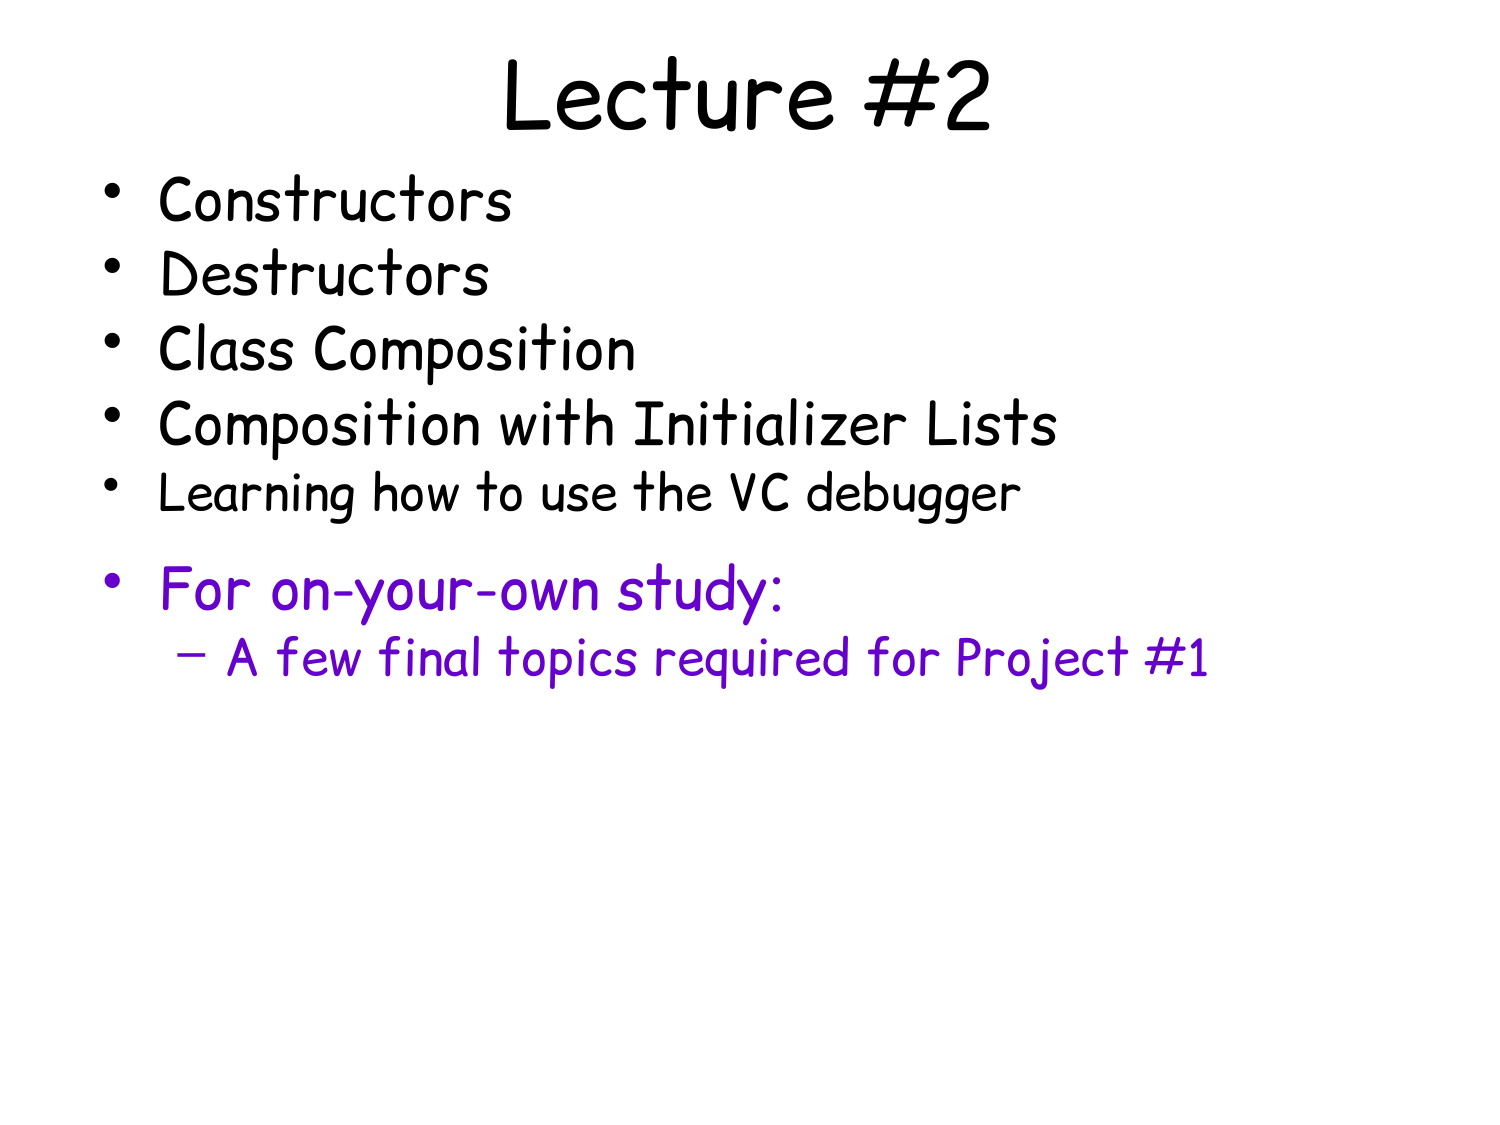

Lecture #2
Constructors
Destructors
Class Composition
Composition with Initializer Lists
Learning how to use the VC debugger
For on-your-own study:
A few final topics required for Project #1